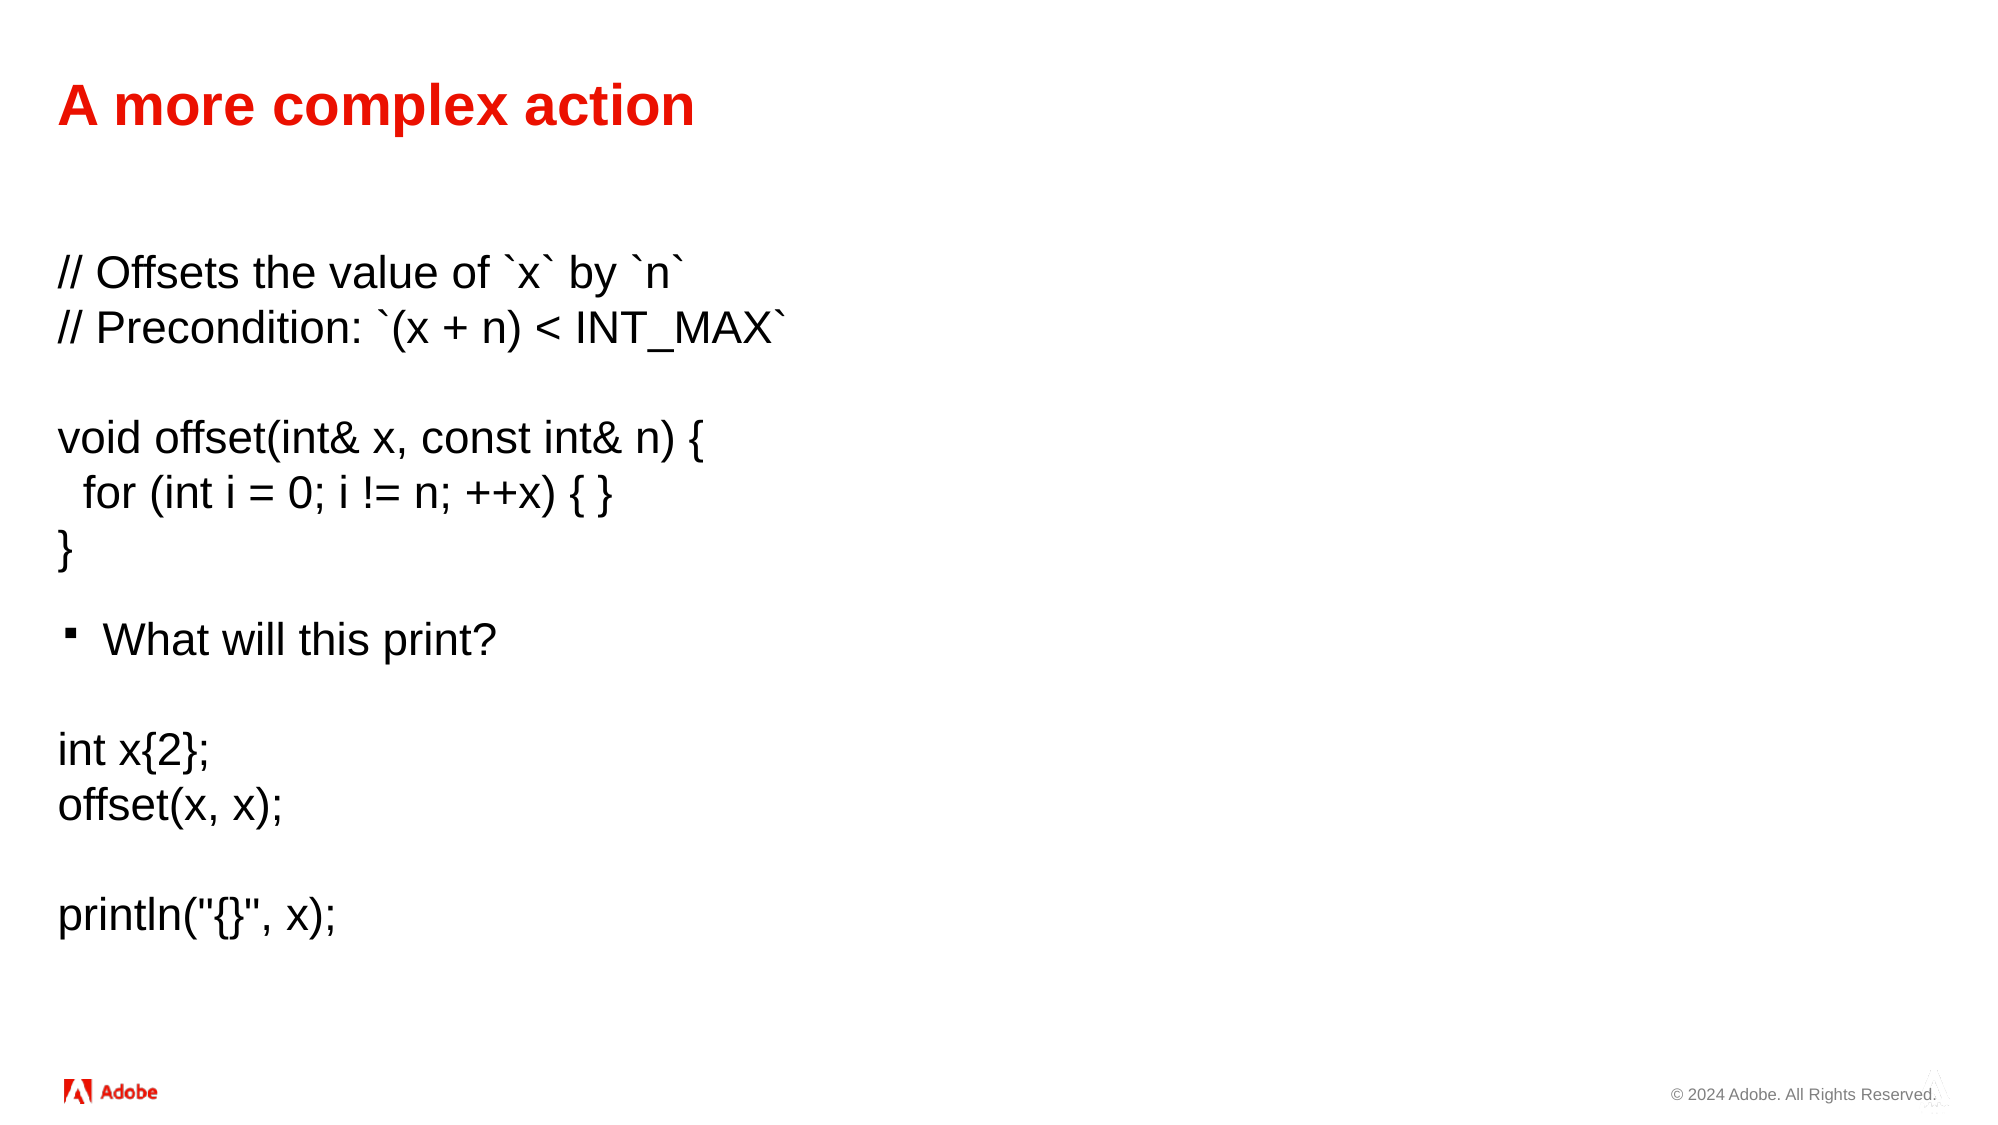

# A more complex action
// Offsets the value of `x` by `n`
// Precondition: `(x + n) < INT_MAX`

void offset(int& x, const int& n) {
  for (int i = 0; i != n; ++x) { }
}
What will this print?

int x{2};
offset(x, x);

println("{}", x);
29